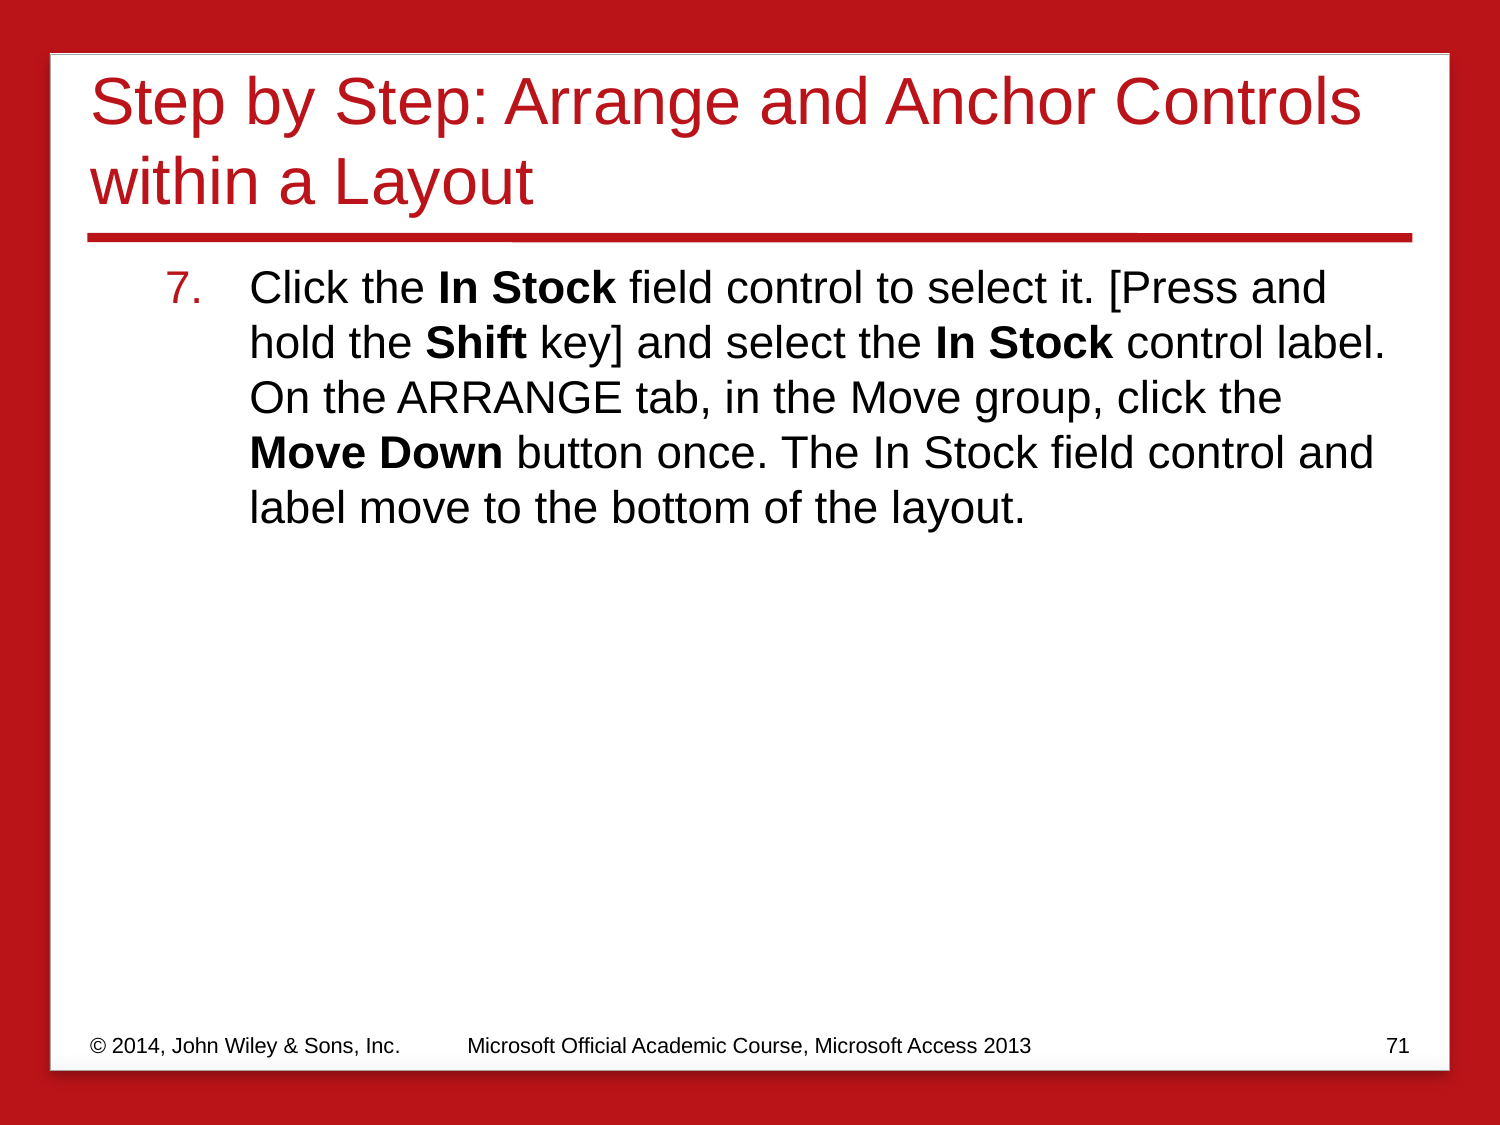

# Step by Step: Arrange and Anchor Controls within a Layout
Click the In Stock field control to select it. [Press and hold the Shift key] and select the In Stock control label. On the ARRANGE tab, in the Move group, click the Move Down button once. The In Stock field control and label move to the bottom of the layout.
© 2014, John Wiley & Sons, Inc.
Microsoft Official Academic Course, Microsoft Access 2013
71